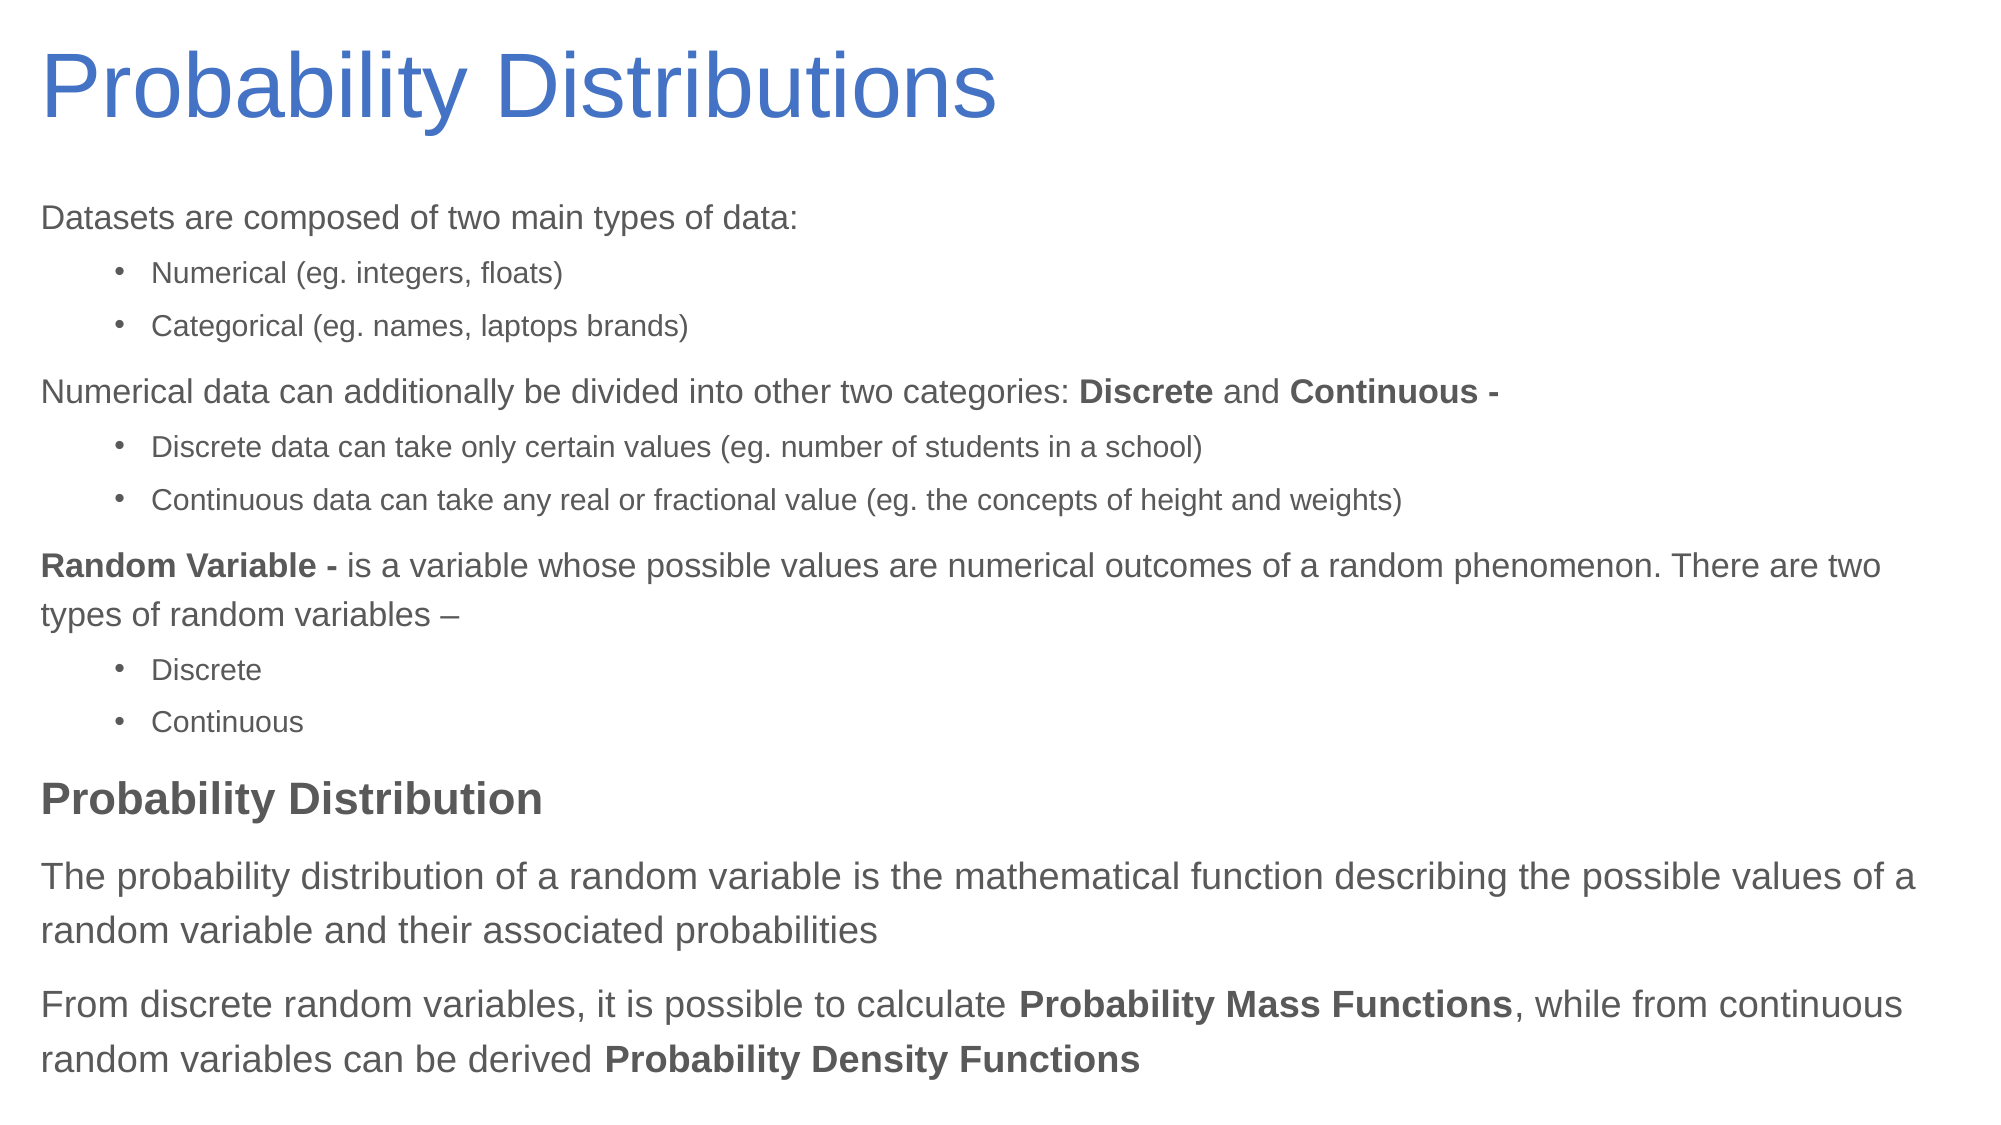

# Probability Distributions
Datasets are composed of two main types of data:
Numerical (eg. integers, floats)
Categorical (eg. names, laptops brands)
Numerical data can additionally be divided into other two categories: Discrete and Continuous -
Discrete data can take only certain values (eg. number of students in a school)
Continuous data can take any real or fractional value (eg. the concepts of height and weights)
Random Variable - is a variable whose possible values are numerical outcomes of a random phenomenon. There are two types of random variables –
Discrete
Continuous
Probability Distribution
The probability distribution of a random variable is the mathematical function describing the possible values of a random variable and their associated probabilities
From discrete random variables, it is possible to calculate Probability Mass Functions, while from continuous random variables can be derived Probability Density Functions